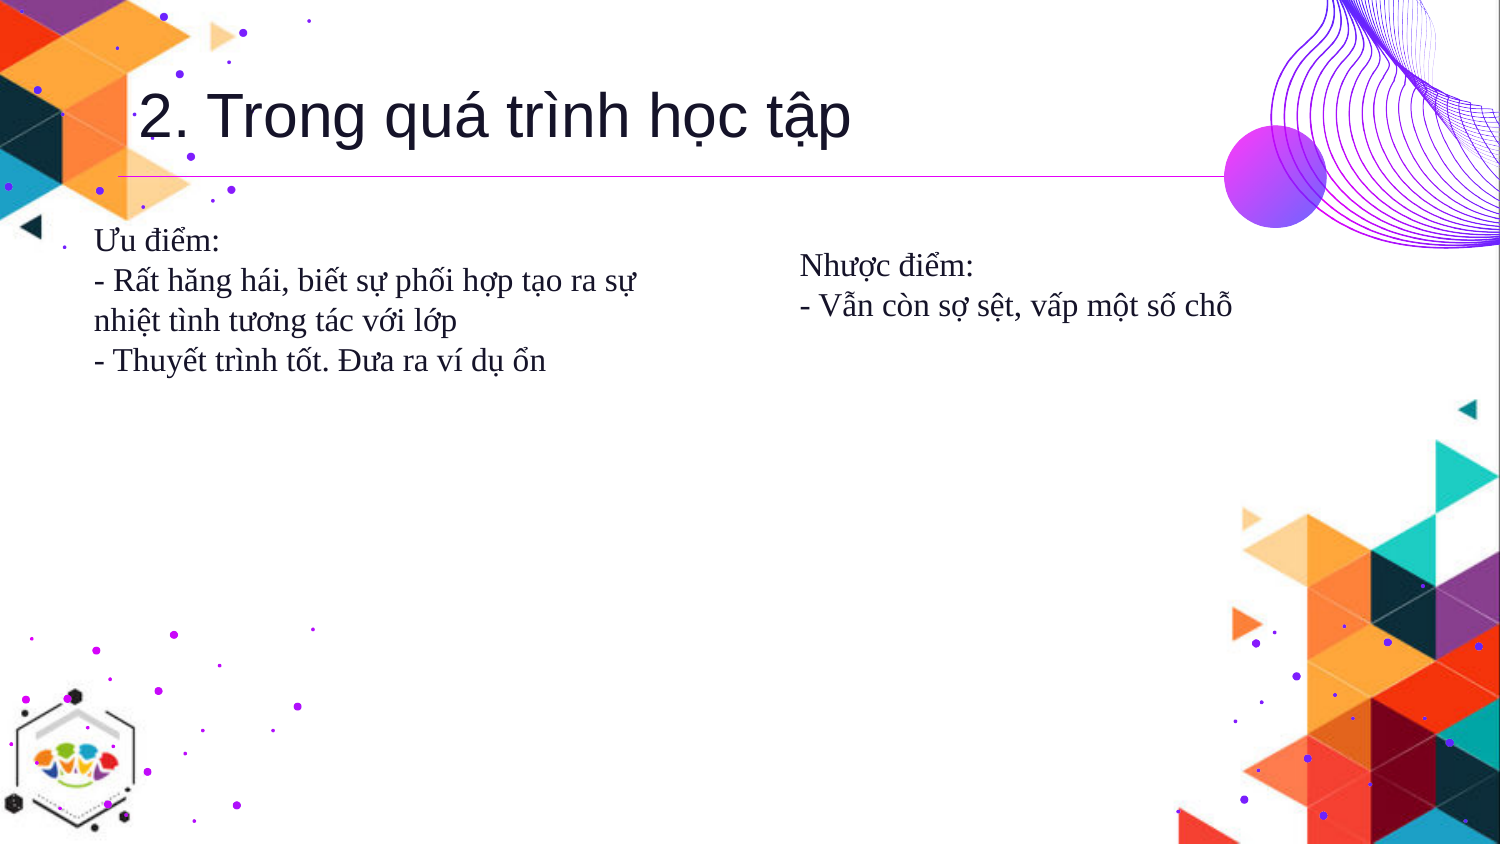

2. Trong quá trình học tập
Ưu điểm:
- Rất hăng hái, biết sự phối hợp tạo ra sự nhiệt tình tương tác với lớp
- Thuyết trình tốt. Đưa ra ví dụ ổn
Nhược điểm:
- Vẫn còn sợ sệt, vấp một số chỗ